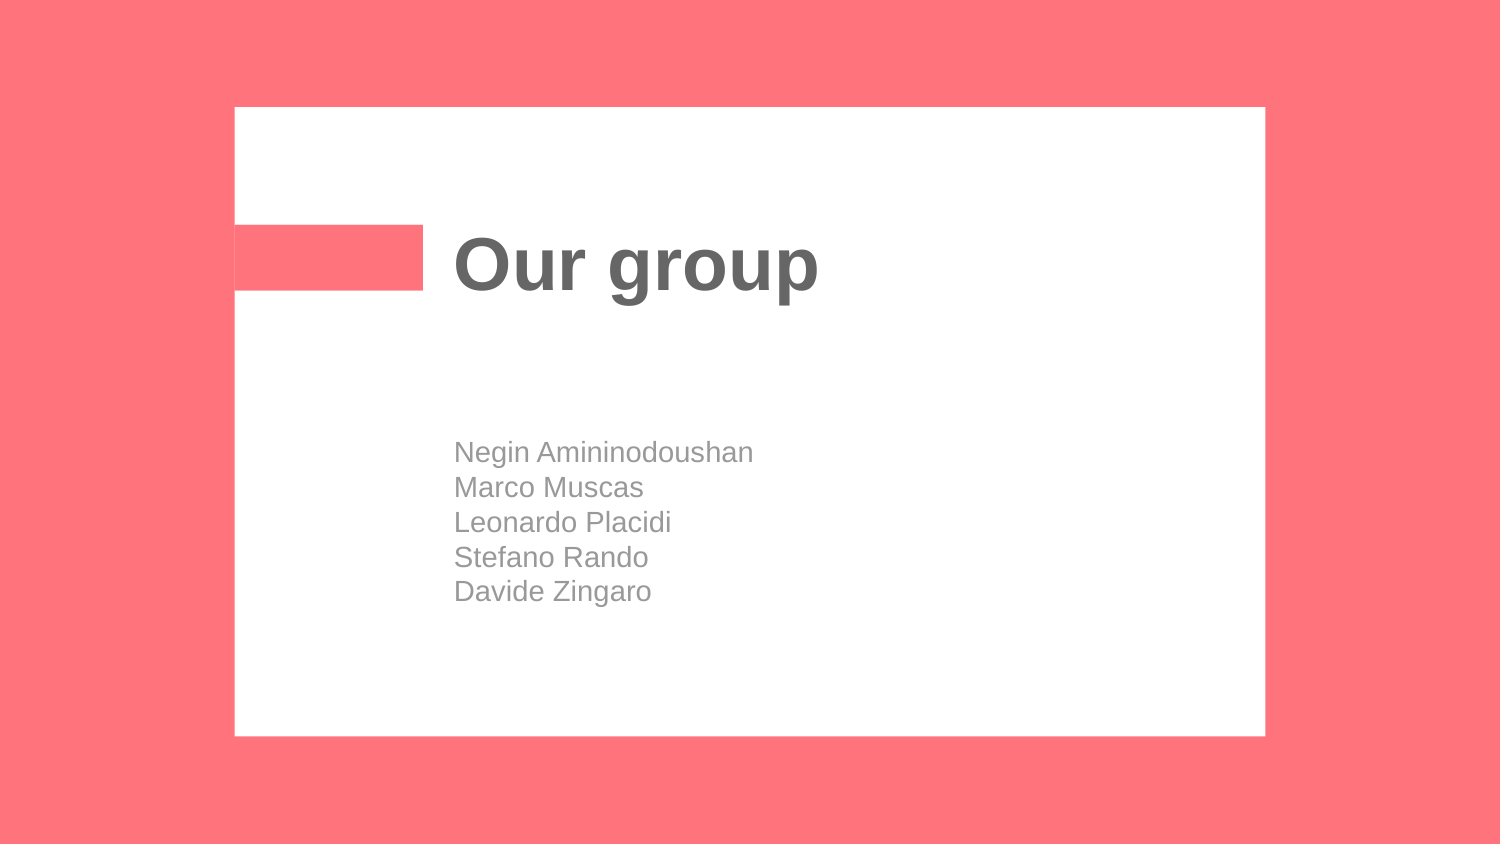

# Our group

Negin Amininodoushan
Marco Muscas
Leonardo Placidi
Stefano Rando
Davide Zingaro